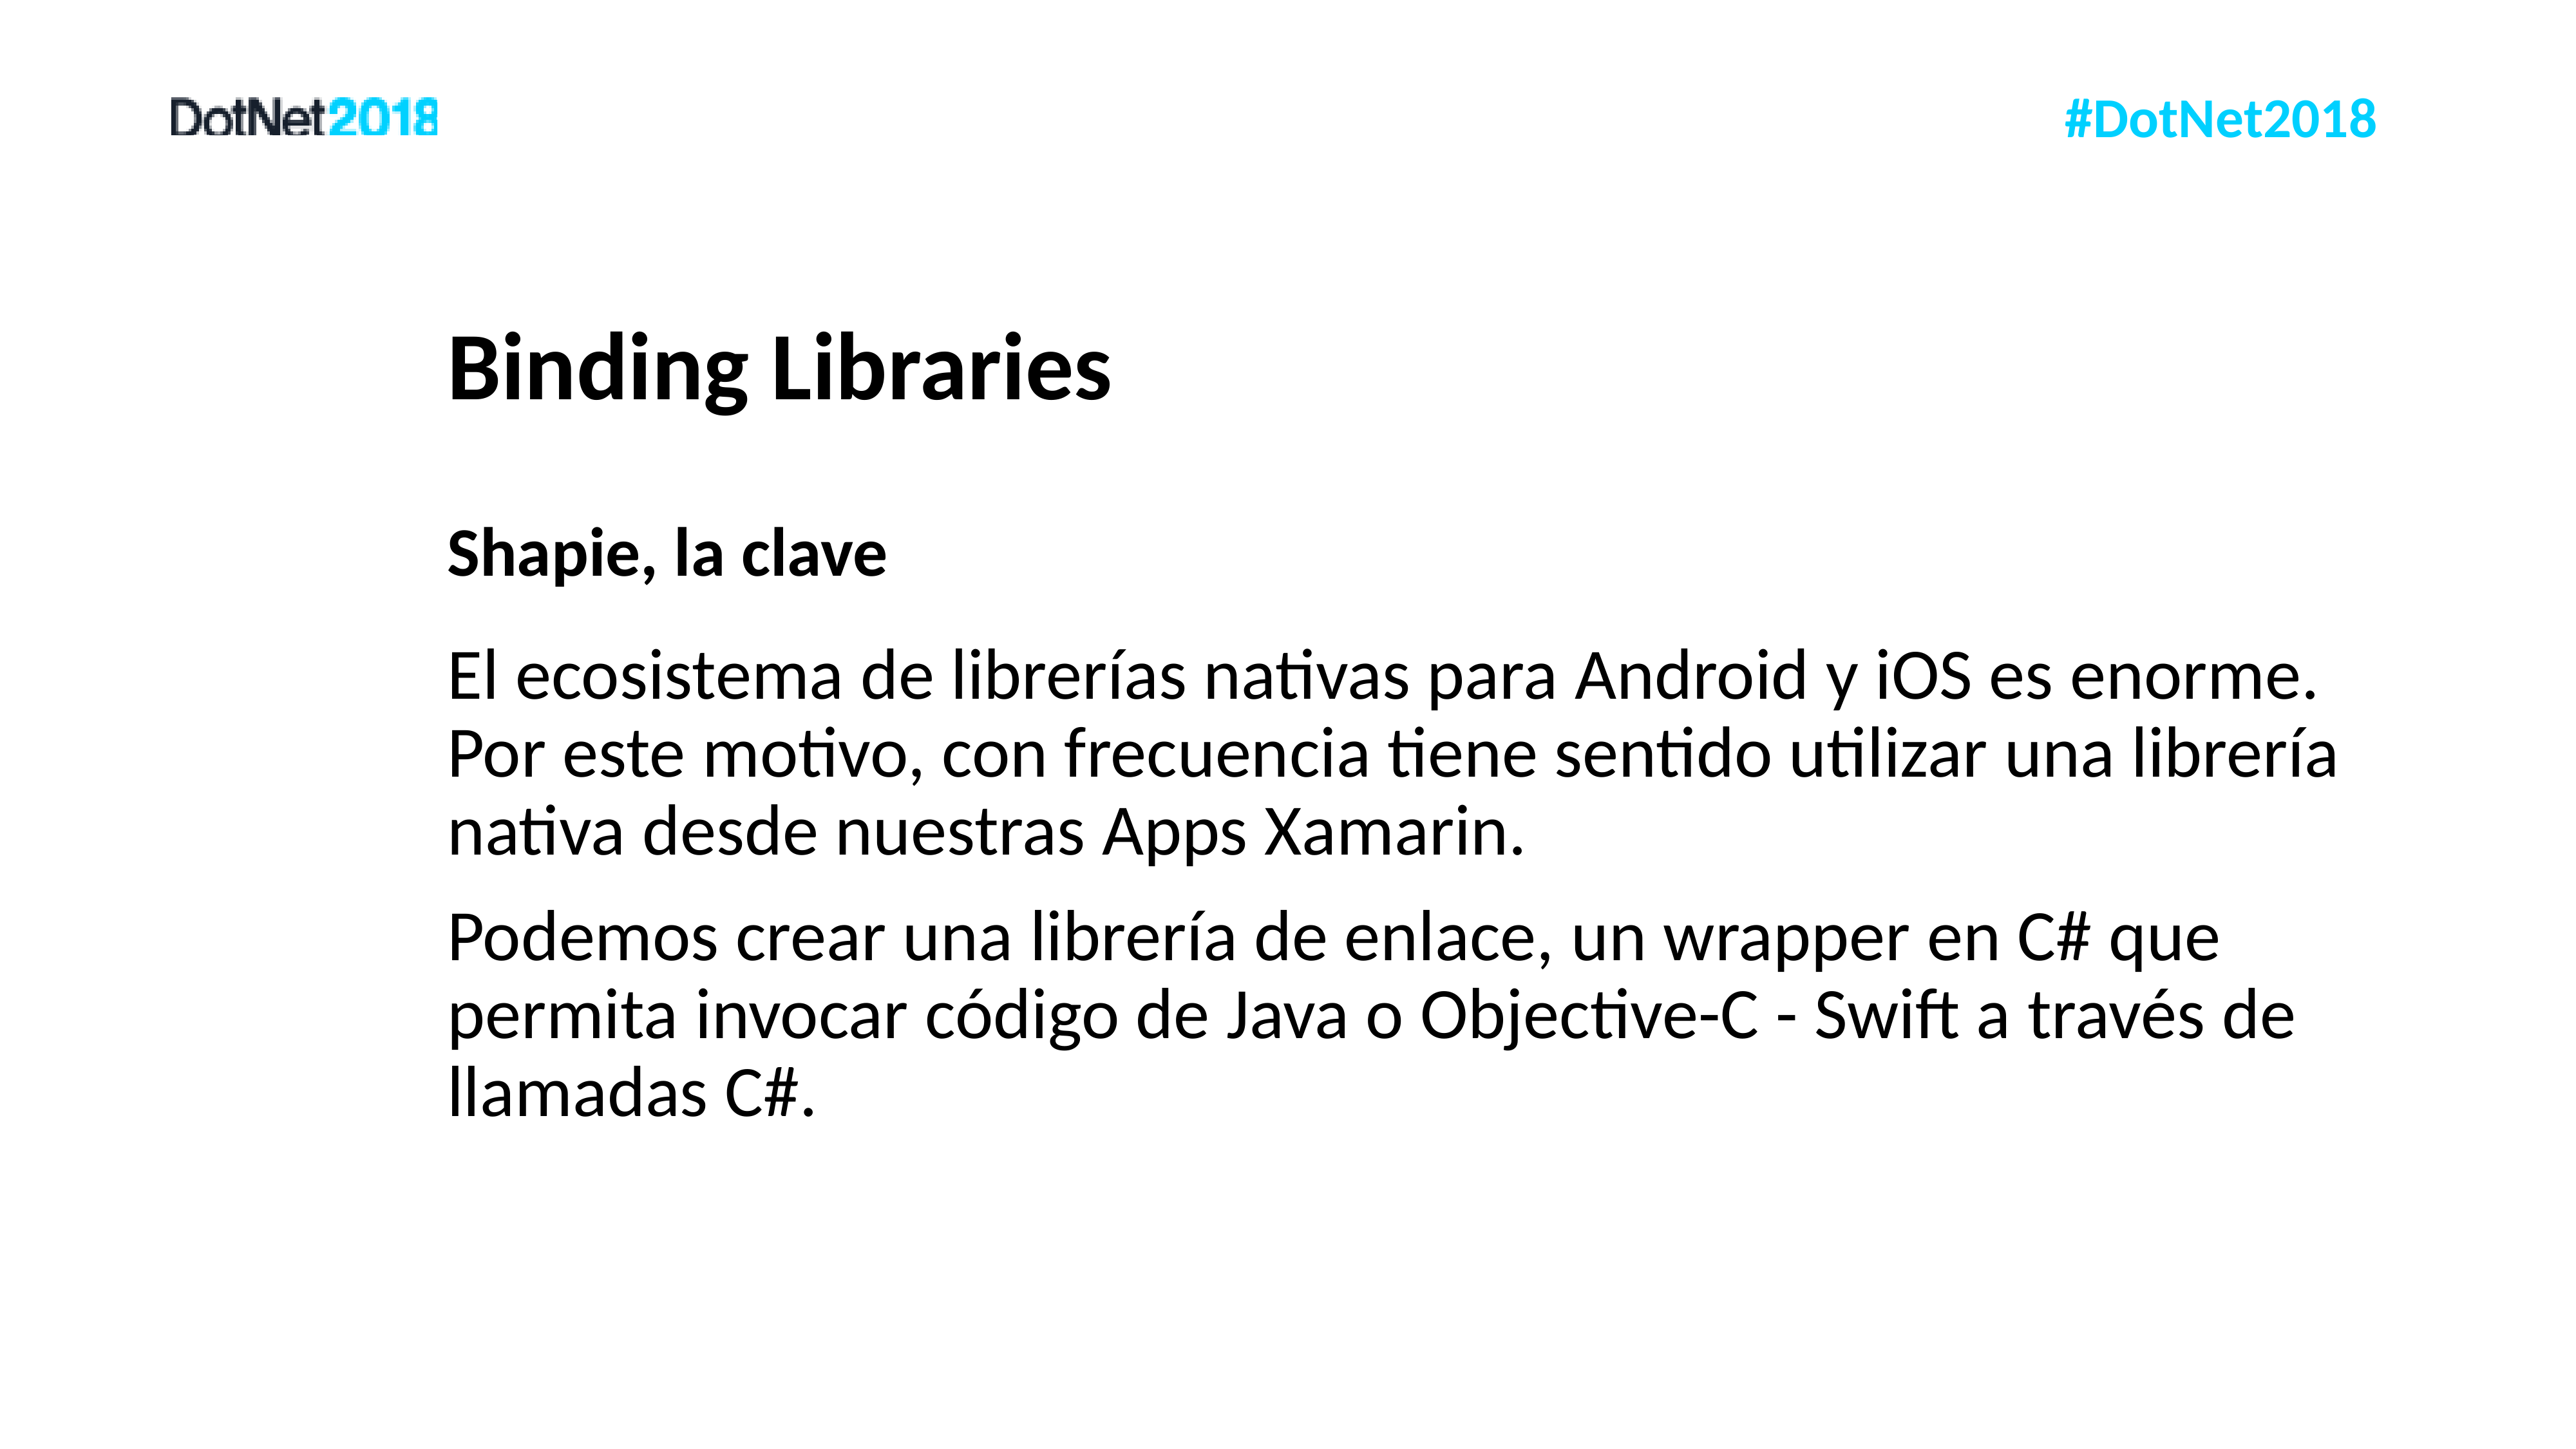

# Binding Libraries
Shapie, la clave
El ecosistema de librerías nativas para Android y iOS es enorme. Por este motivo, con frecuencia tiene sentido utilizar una librería nativa desde nuestras Apps Xamarin.
Podemos crear una librería de enlace, un wrapper en C# que permita invocar código de Java o Objective-C - Swift a través de llamadas C#.